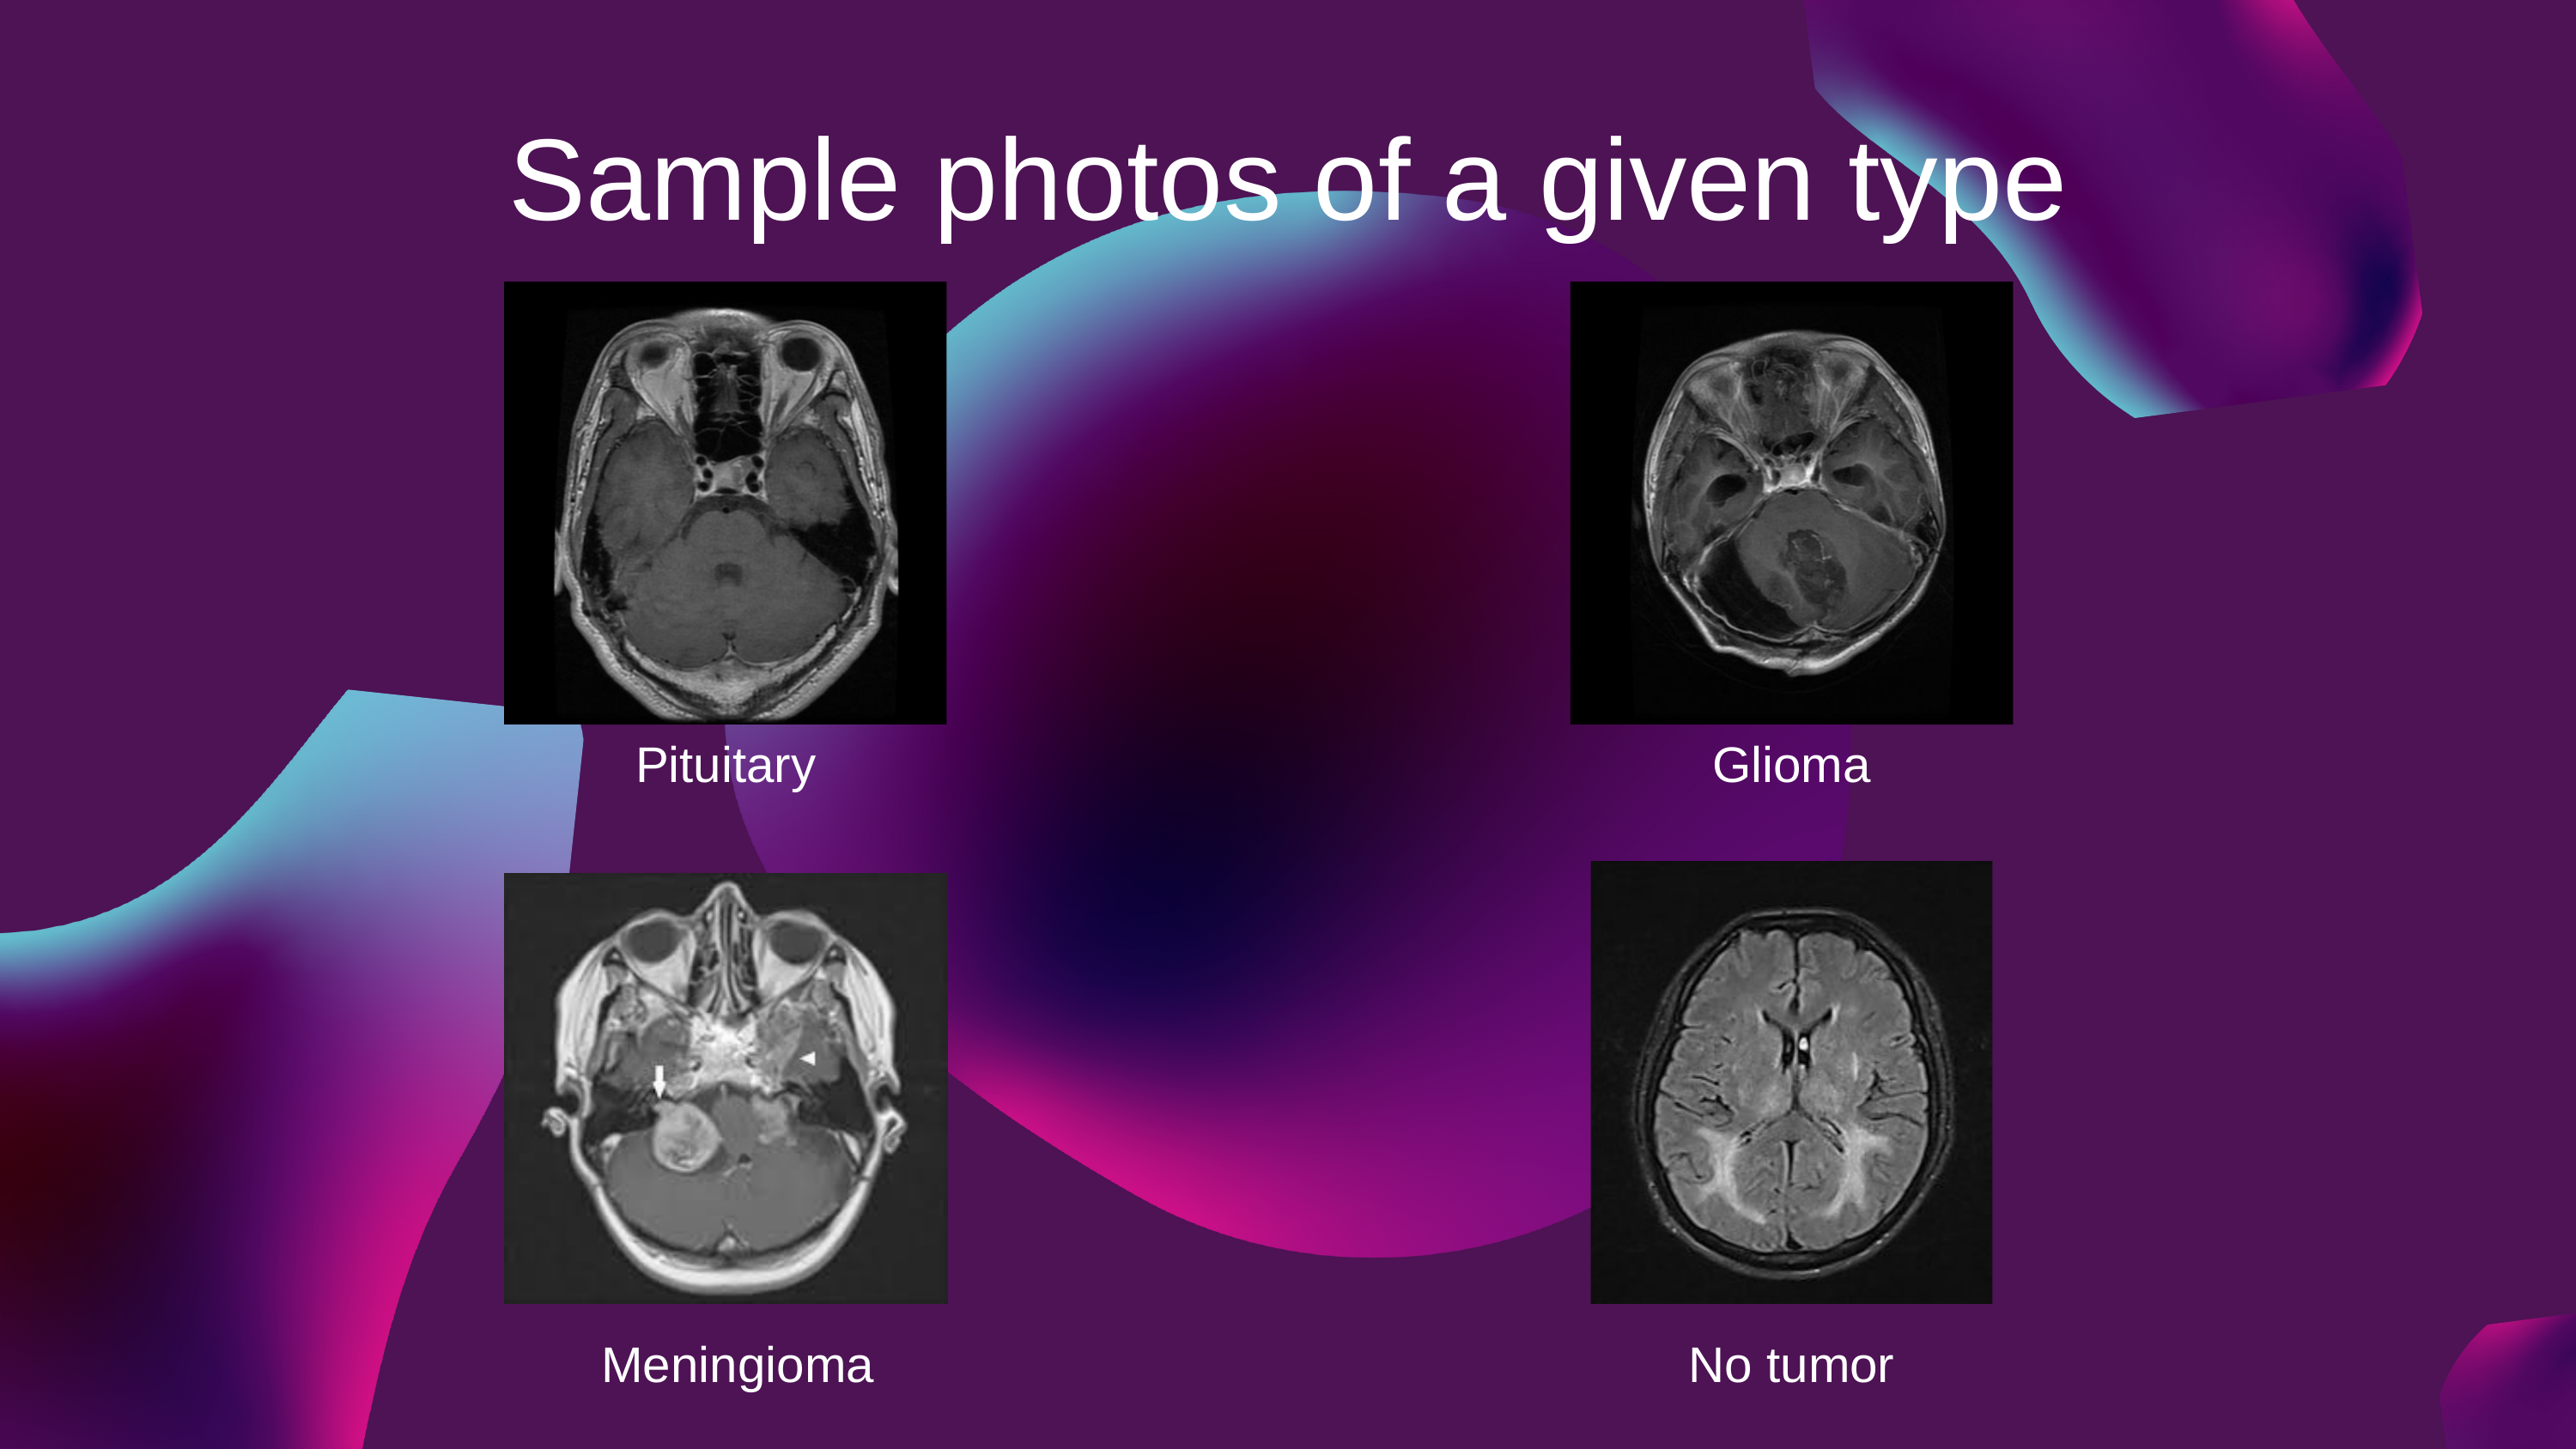

Sample photos of a given type

Pituitary
Glioma

Meningioma
No tumor